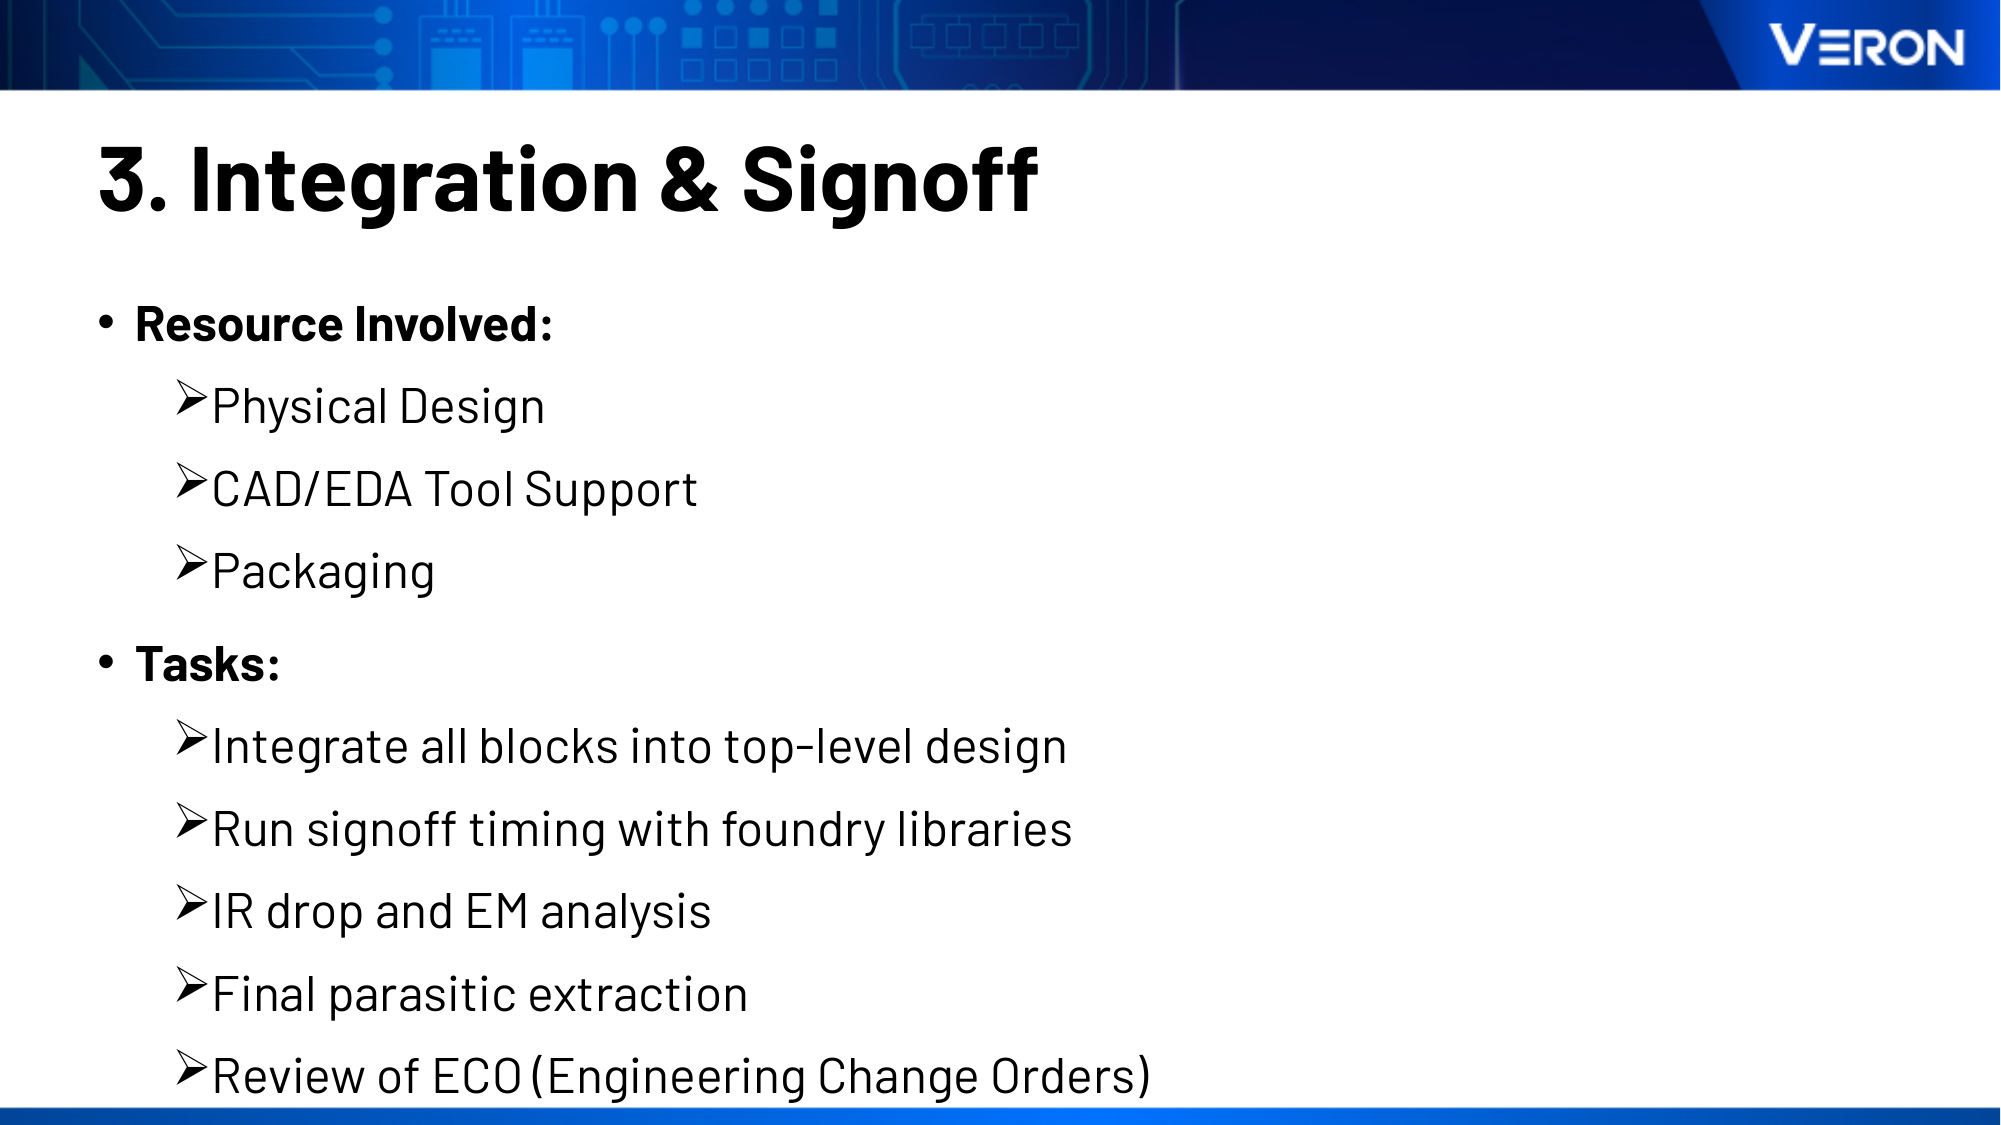

# 3. Integration & Signoff
Resource Involved:
Physical Design
CAD/EDA Tool Support
Packaging
Tasks:
Integrate all blocks into top-level design
Run signoff timing with foundry libraries
IR drop and EM analysis
Final parasitic extraction
Review of ECO (Engineering Change Orders)